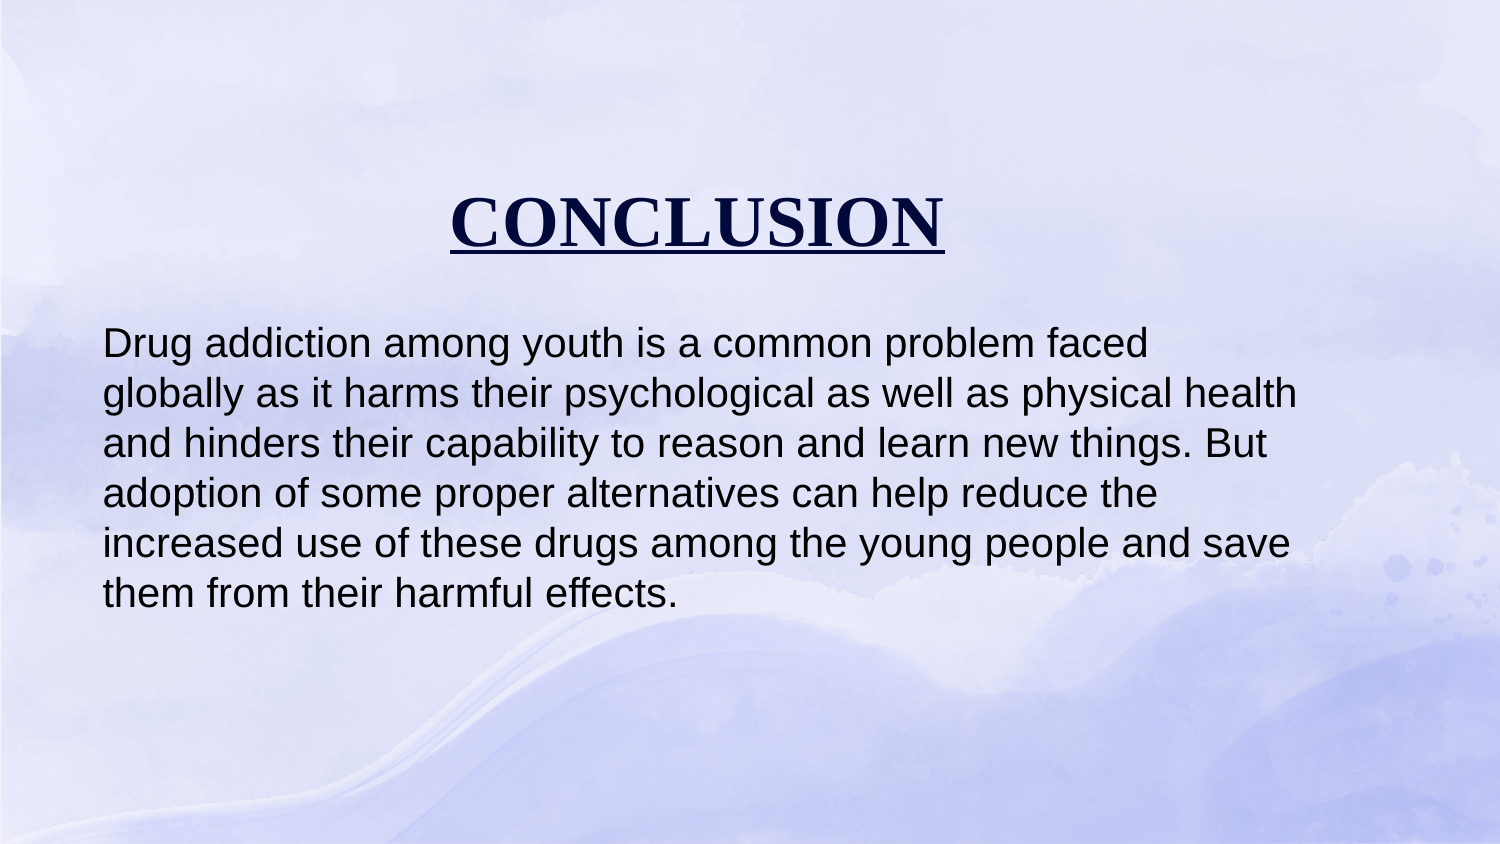

# CONCLUSION
Drug addiction among youth is a common problem faced globally as it harms their psychological as well as physical health and hinders their capability to reason and learn new things. But adoption of some proper alternatives can help reduce the increased use of these drugs among the young people and save them from their harmful effects.